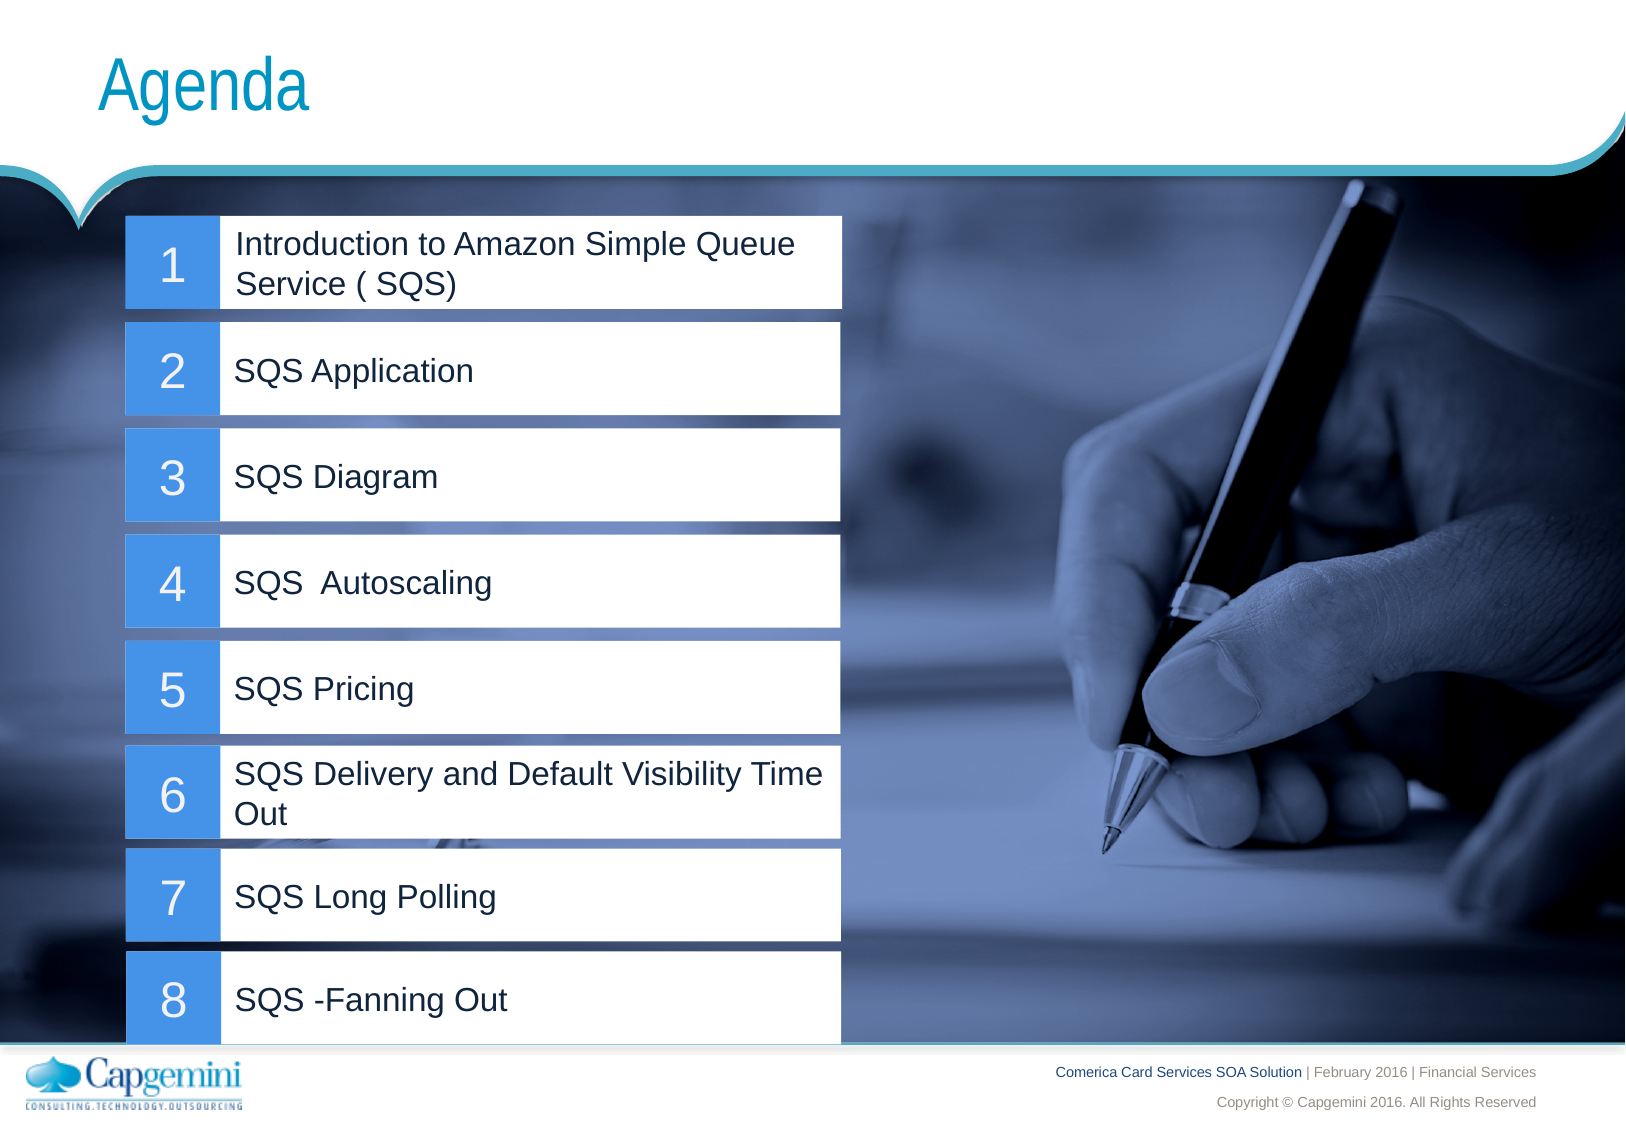

# Agenda
1
Introduction to Amazon Simple Queue Service ( SQS)
SQS Application
2
SQS Diagram
3
SQS  Autoscaling
4
SQS Pricing
5
SQS Delivery and Default Visibility Time Out
6
SQS Long Polling
7
SQS -Fanning Out
8